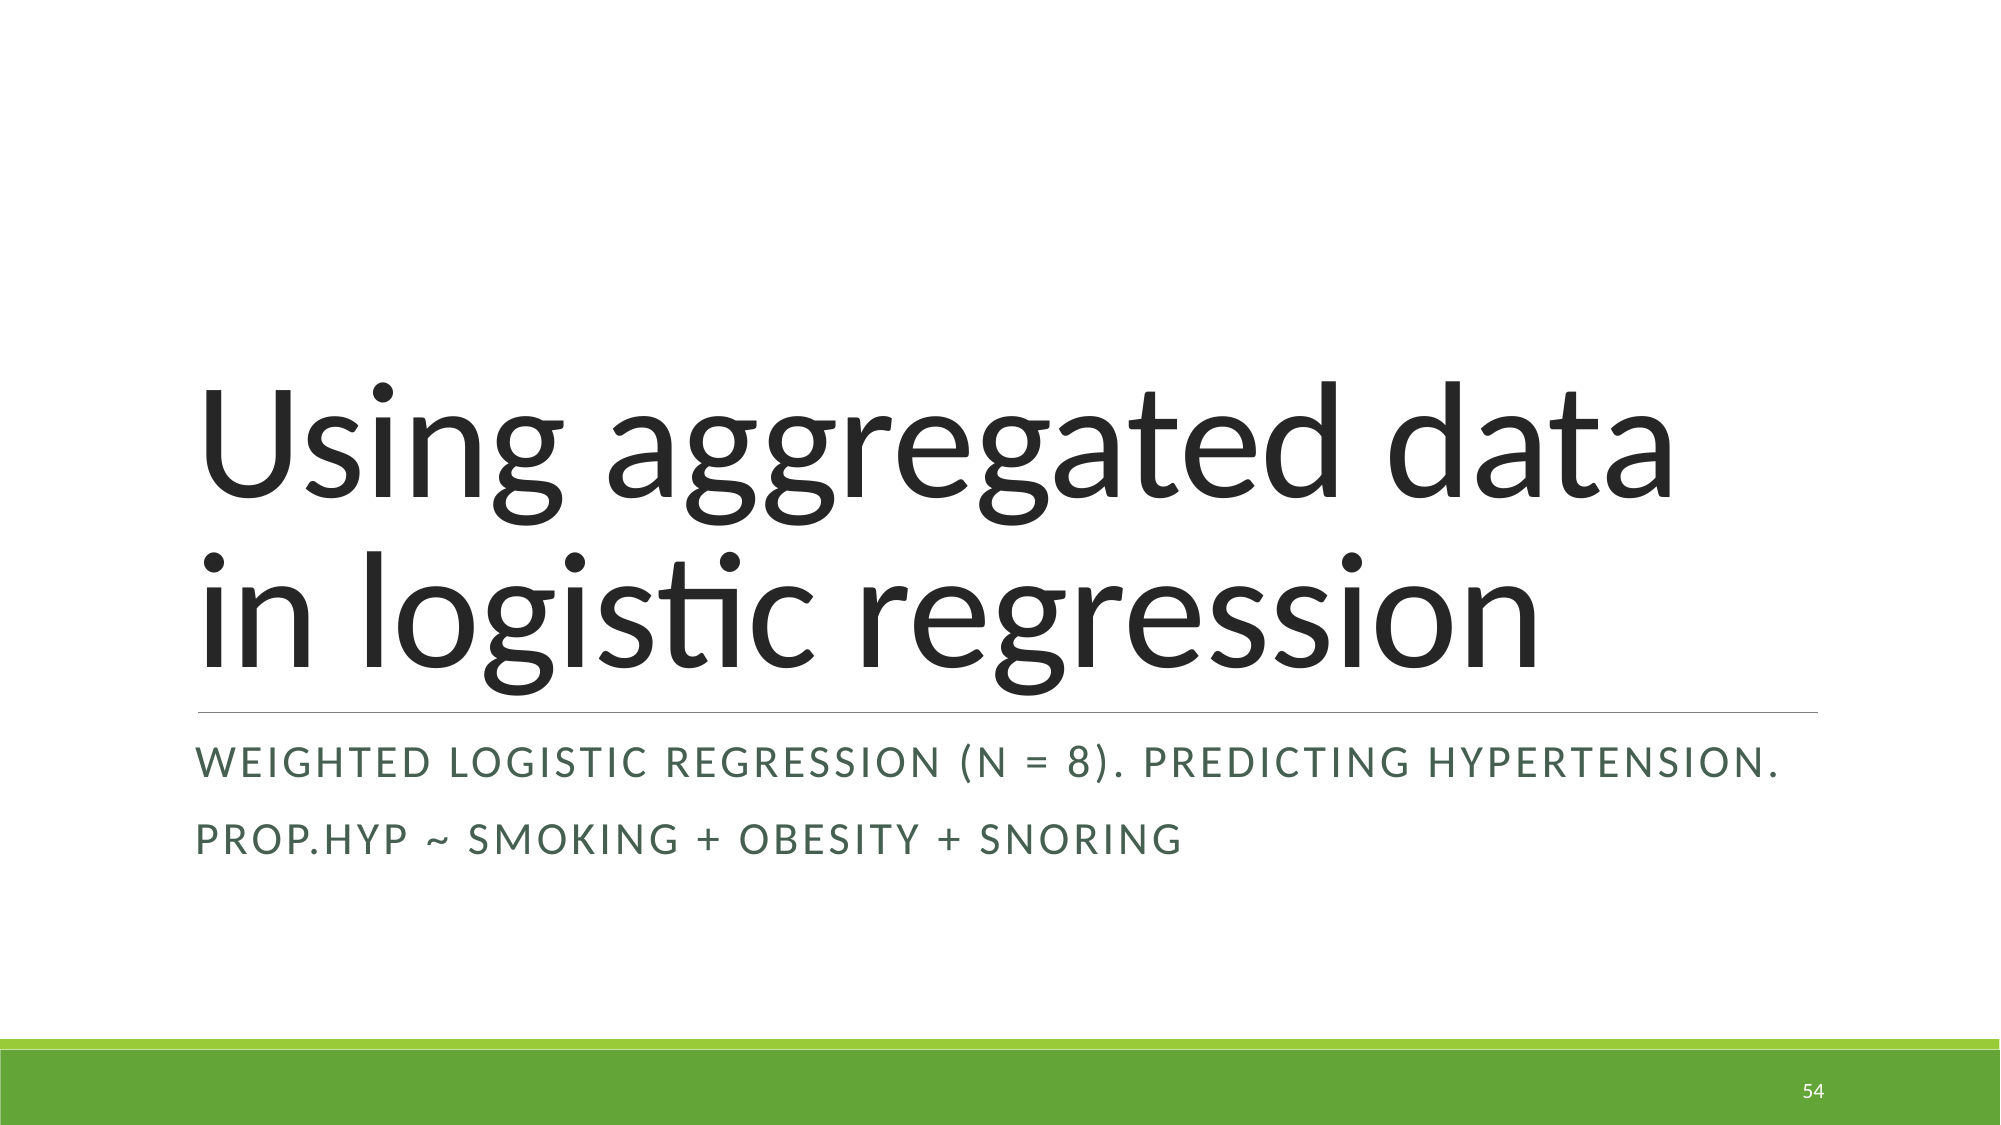

# Using aggregated data in logistic regression
Weighted Logistic Regression (N = 8). Predicting Hypertension.
prop.hyp ~ smoking + obesity + snoring
54